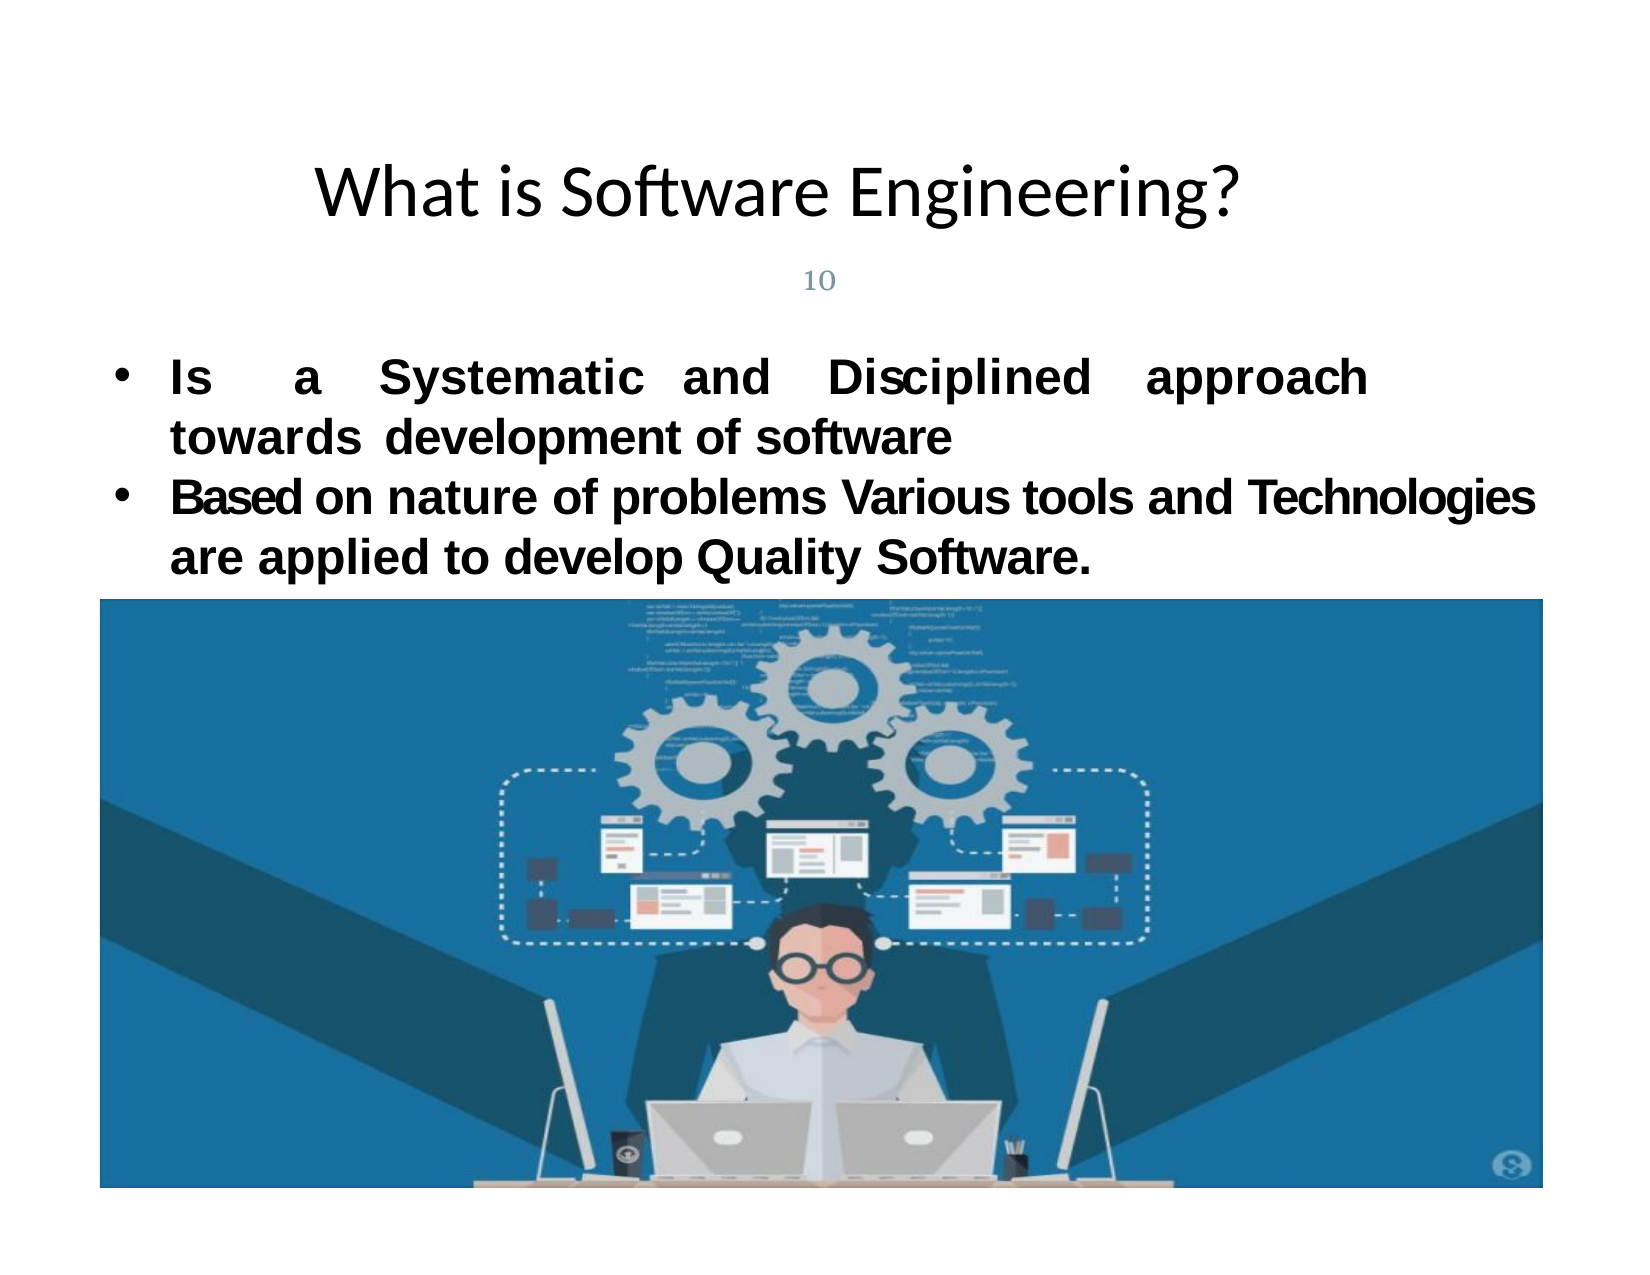

# What is Software Engineering?
10

Is	a	Systematic	and	Disciplined	approach	towards  development of software
Based on nature of problems Various tools and Technologies  are applied to develop Quality Software.